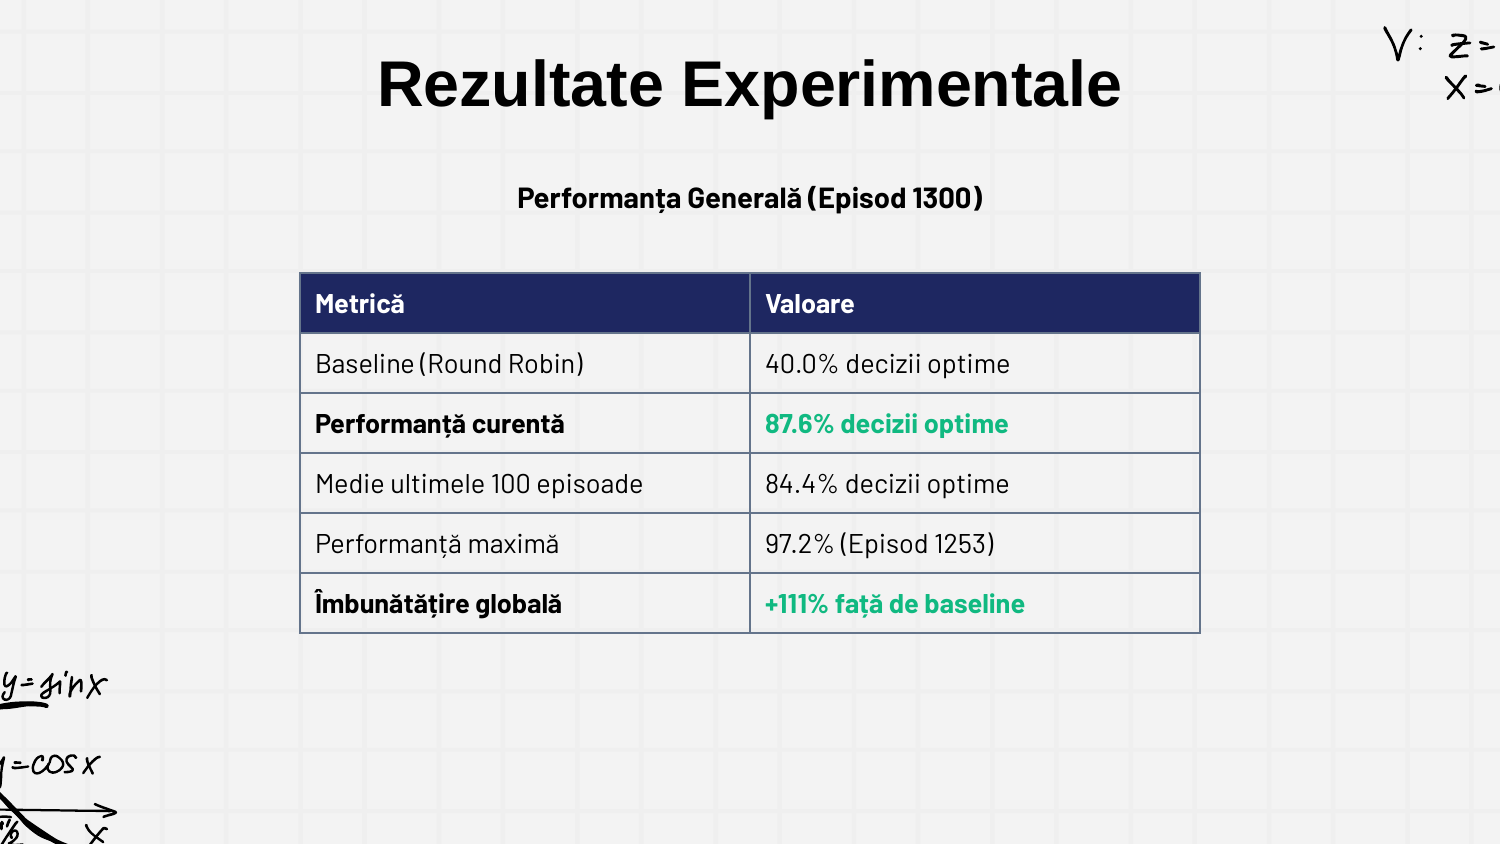

# Rezultate Experimentale
Performanța Generală (Episod 1300)
| Metrică | Valoare |
| --- | --- |
| Baseline (Round Robin) | 40.0% decizii optime |
| Performanță curentă | 87.6% decizii optime |
| Medie ultimele 100 episoade | 84.4% decizii optime |
| Performanță maximă | 97.2% (Episod 1253) |
| Îmbunătățire globală | +111% față de baseline |